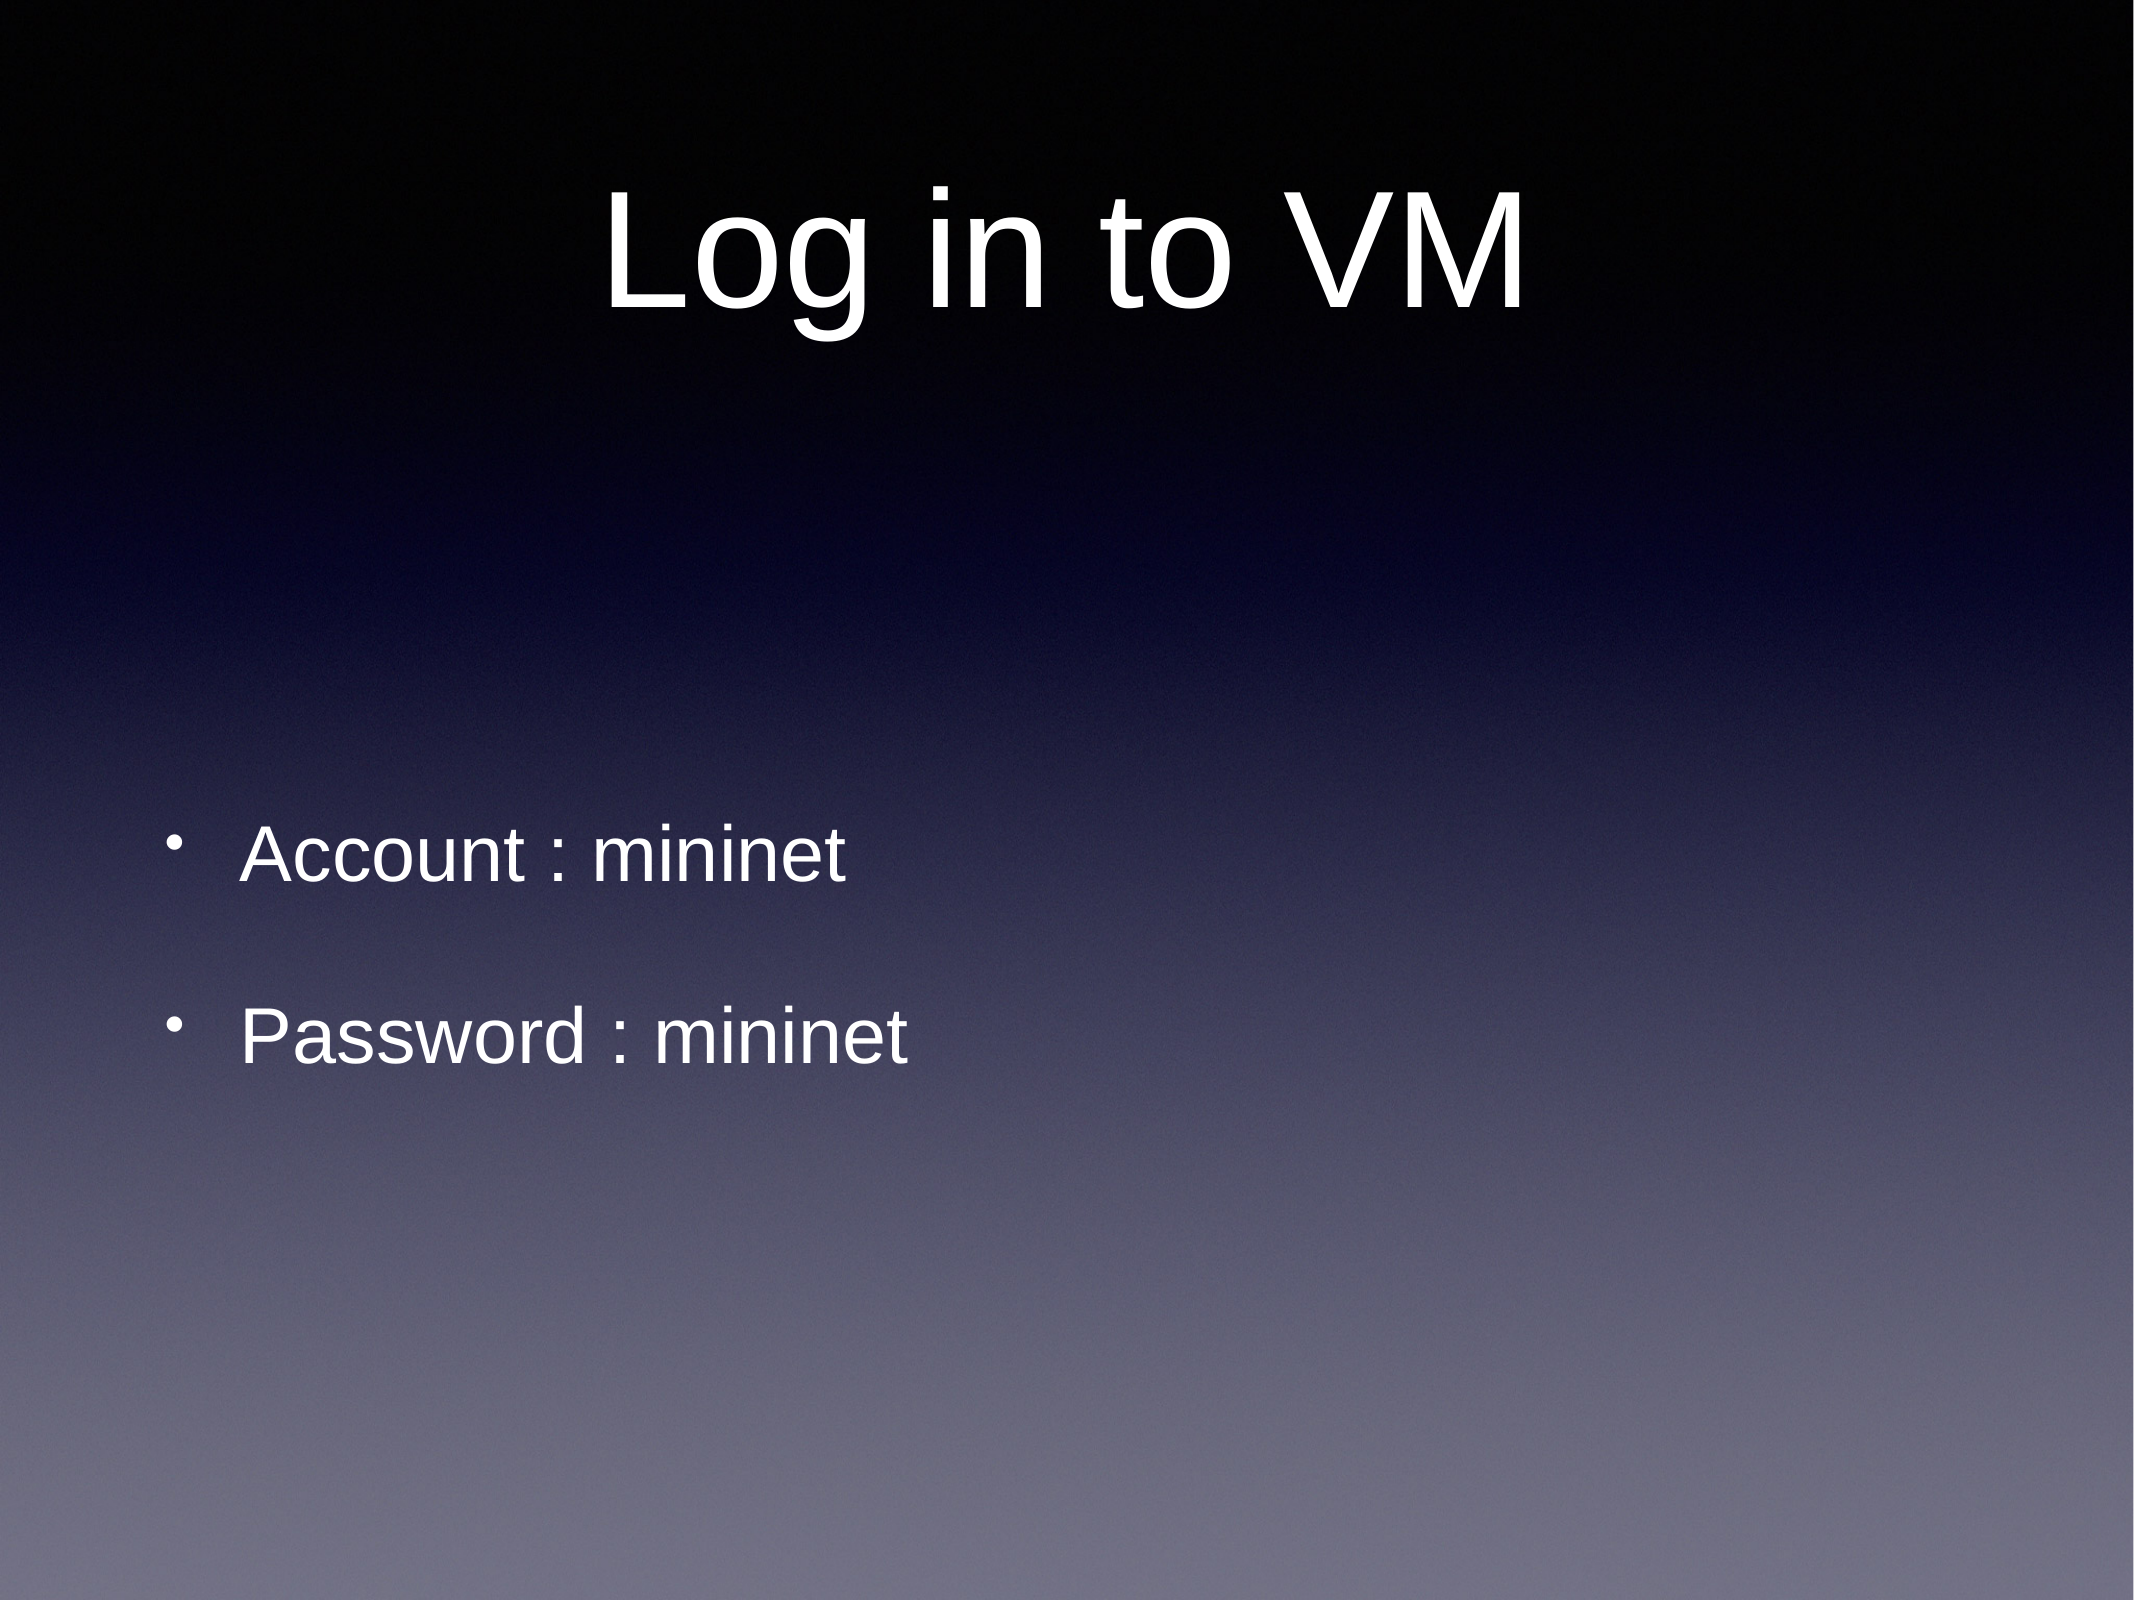

# Log in to VM
Account : mininet
Password : mininet